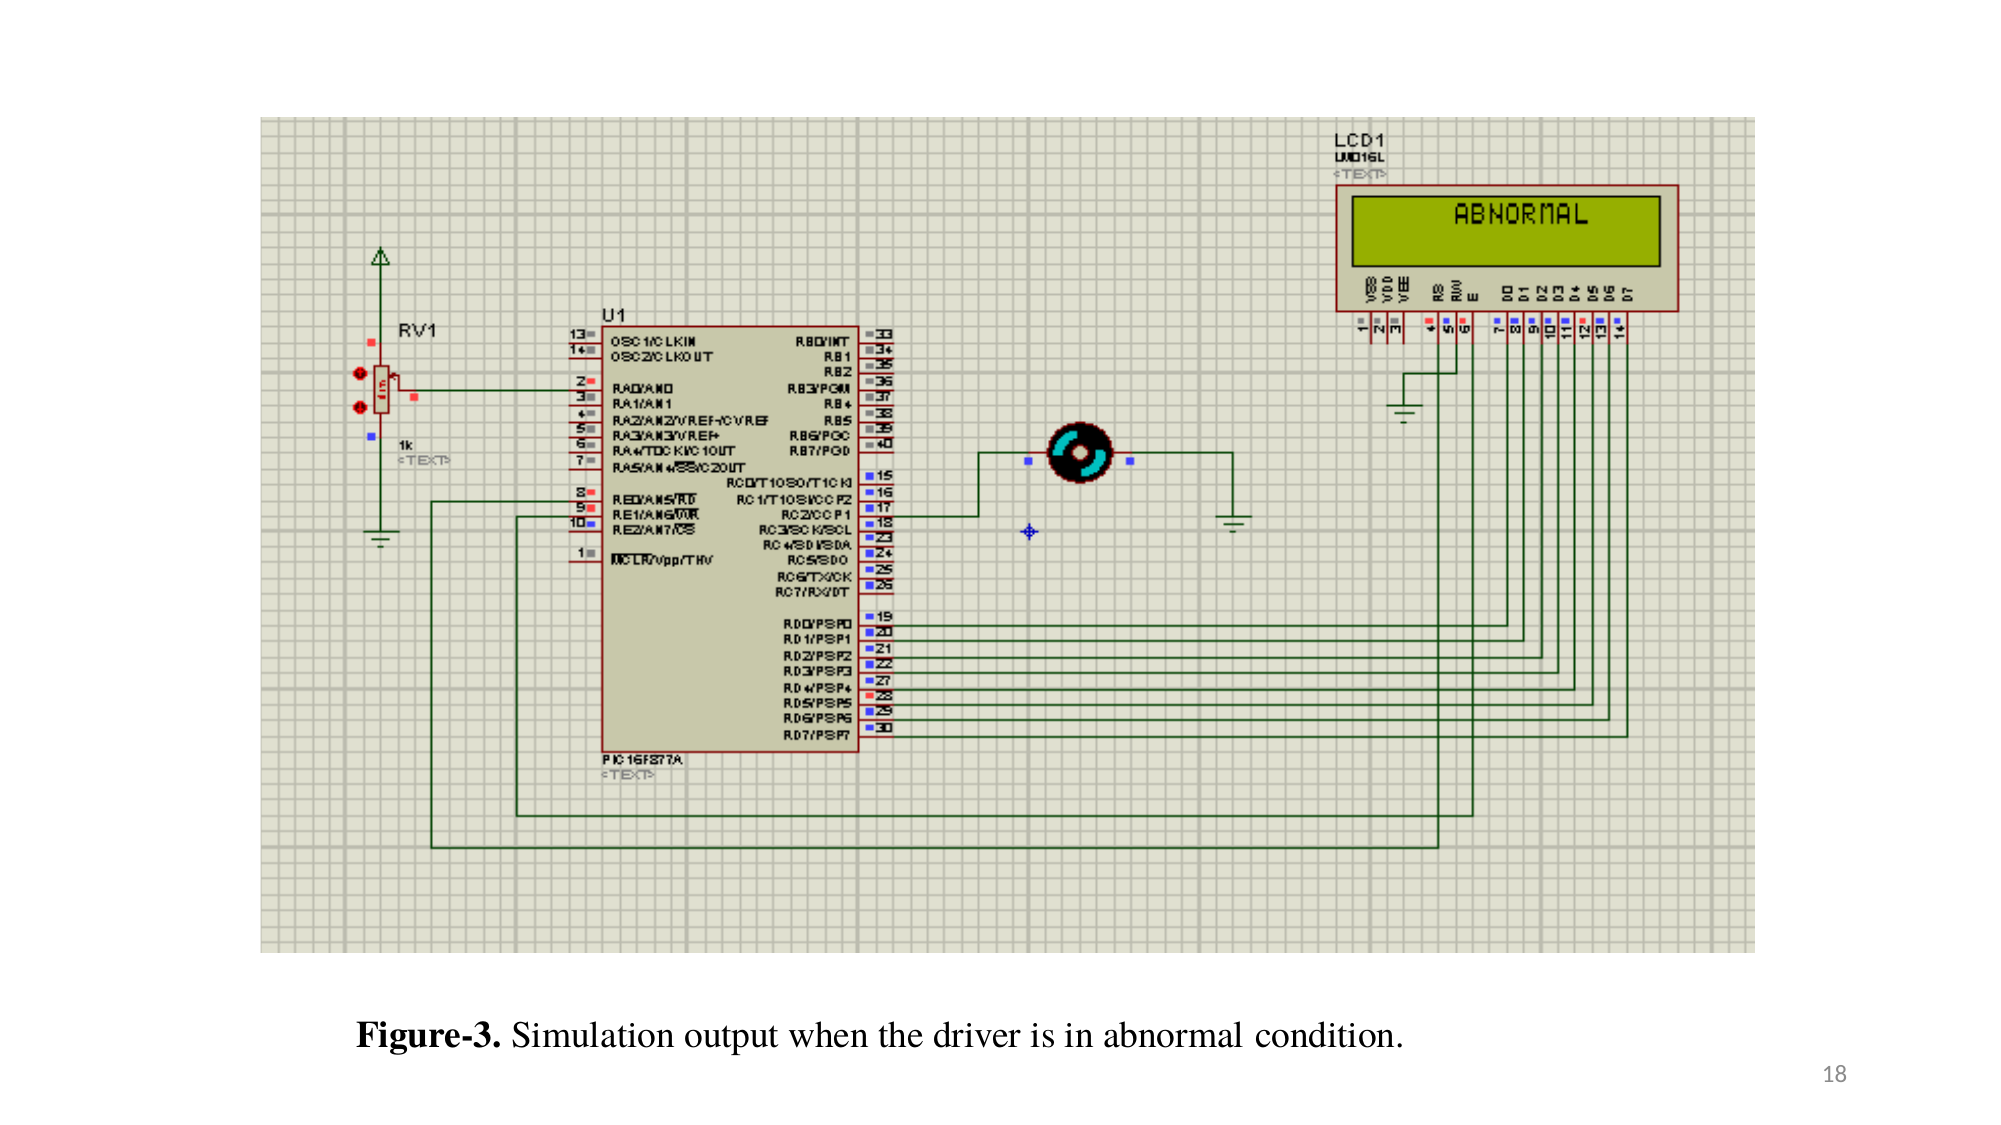

Figure-3. Simulation output when the driver is in abnormal condition.
18